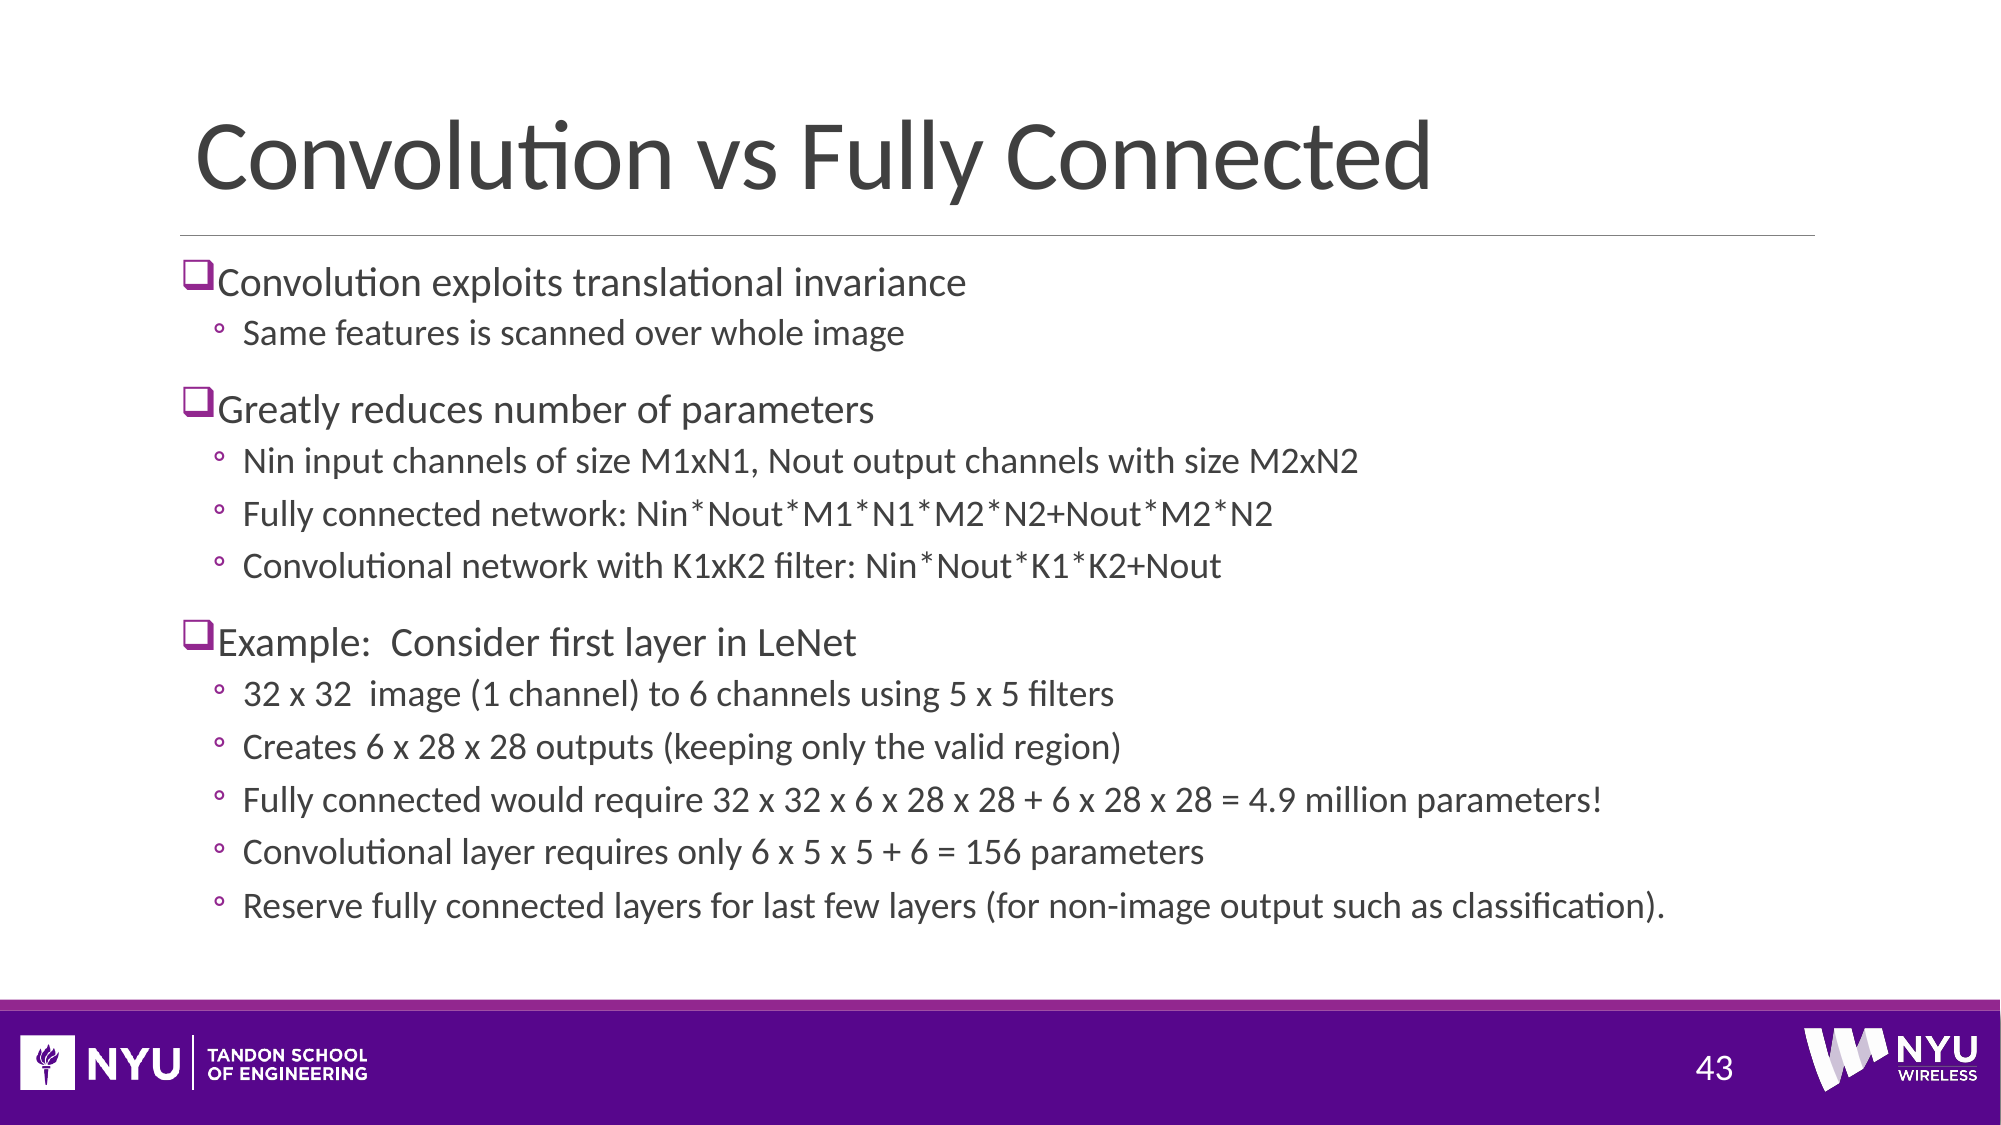

# Convolution vs Fully Connected
Convolution exploits translational invariance
Same features is scanned over whole image
Greatly reduces number of parameters
Nin input channels of size M1xN1, Nout output channels with size M2xN2
Fully connected network: Nin*Nout*M1*N1*M2*N2+Nout*M2*N2
Convolutional network with K1xK2 filter: Nin*Nout*K1*K2+Nout
Example:  Consider first layer in LeNet
32 x 32  image (1 channel) to 6 channels using 5 x 5 filters
Creates 6 x 28 x 28 outputs (keeping only the valid region)
Fully connected would require 32 x 32 x 6 x 28 x 28 + 6 x 28 x 28 = 4.9 million parameters!
Convolutional layer requires only 6 x 5 x 5 + 6 = 156 parameters
Reserve fully connected layers for last few layers (for non-image output such as classification).
43